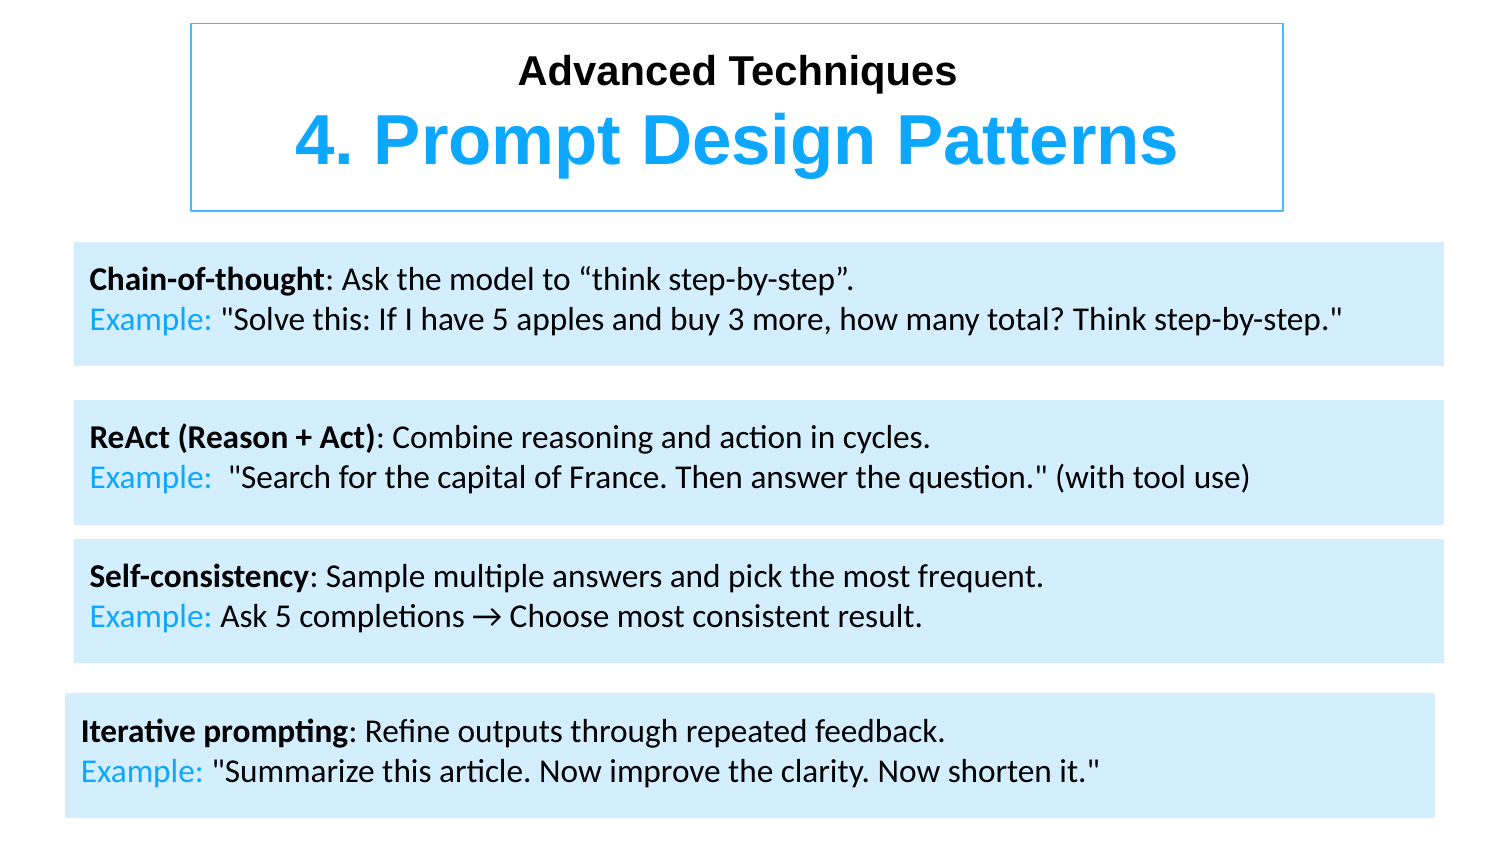

Advanced Techniques
4. Prompt Design Patterns
Chain-of-thought: Ask the model to “think step-by-step”.
Example: "Solve this: If I have 5 apples and buy 3 more, how many total? Think step-by-step."
ReAct (Reason + Act): Combine reasoning and action in cycles.
Example:  "Search for the capital of France. Then answer the question." (with tool use)

Self-consistency: Sample multiple answers and pick the most frequent.
Example: Ask 5 completions → Choose most consistent result.
Iterative prompting: Refine outputs through repeated feedback.
Example: "Summarize this article. Now improve the clarity. Now shorten it."